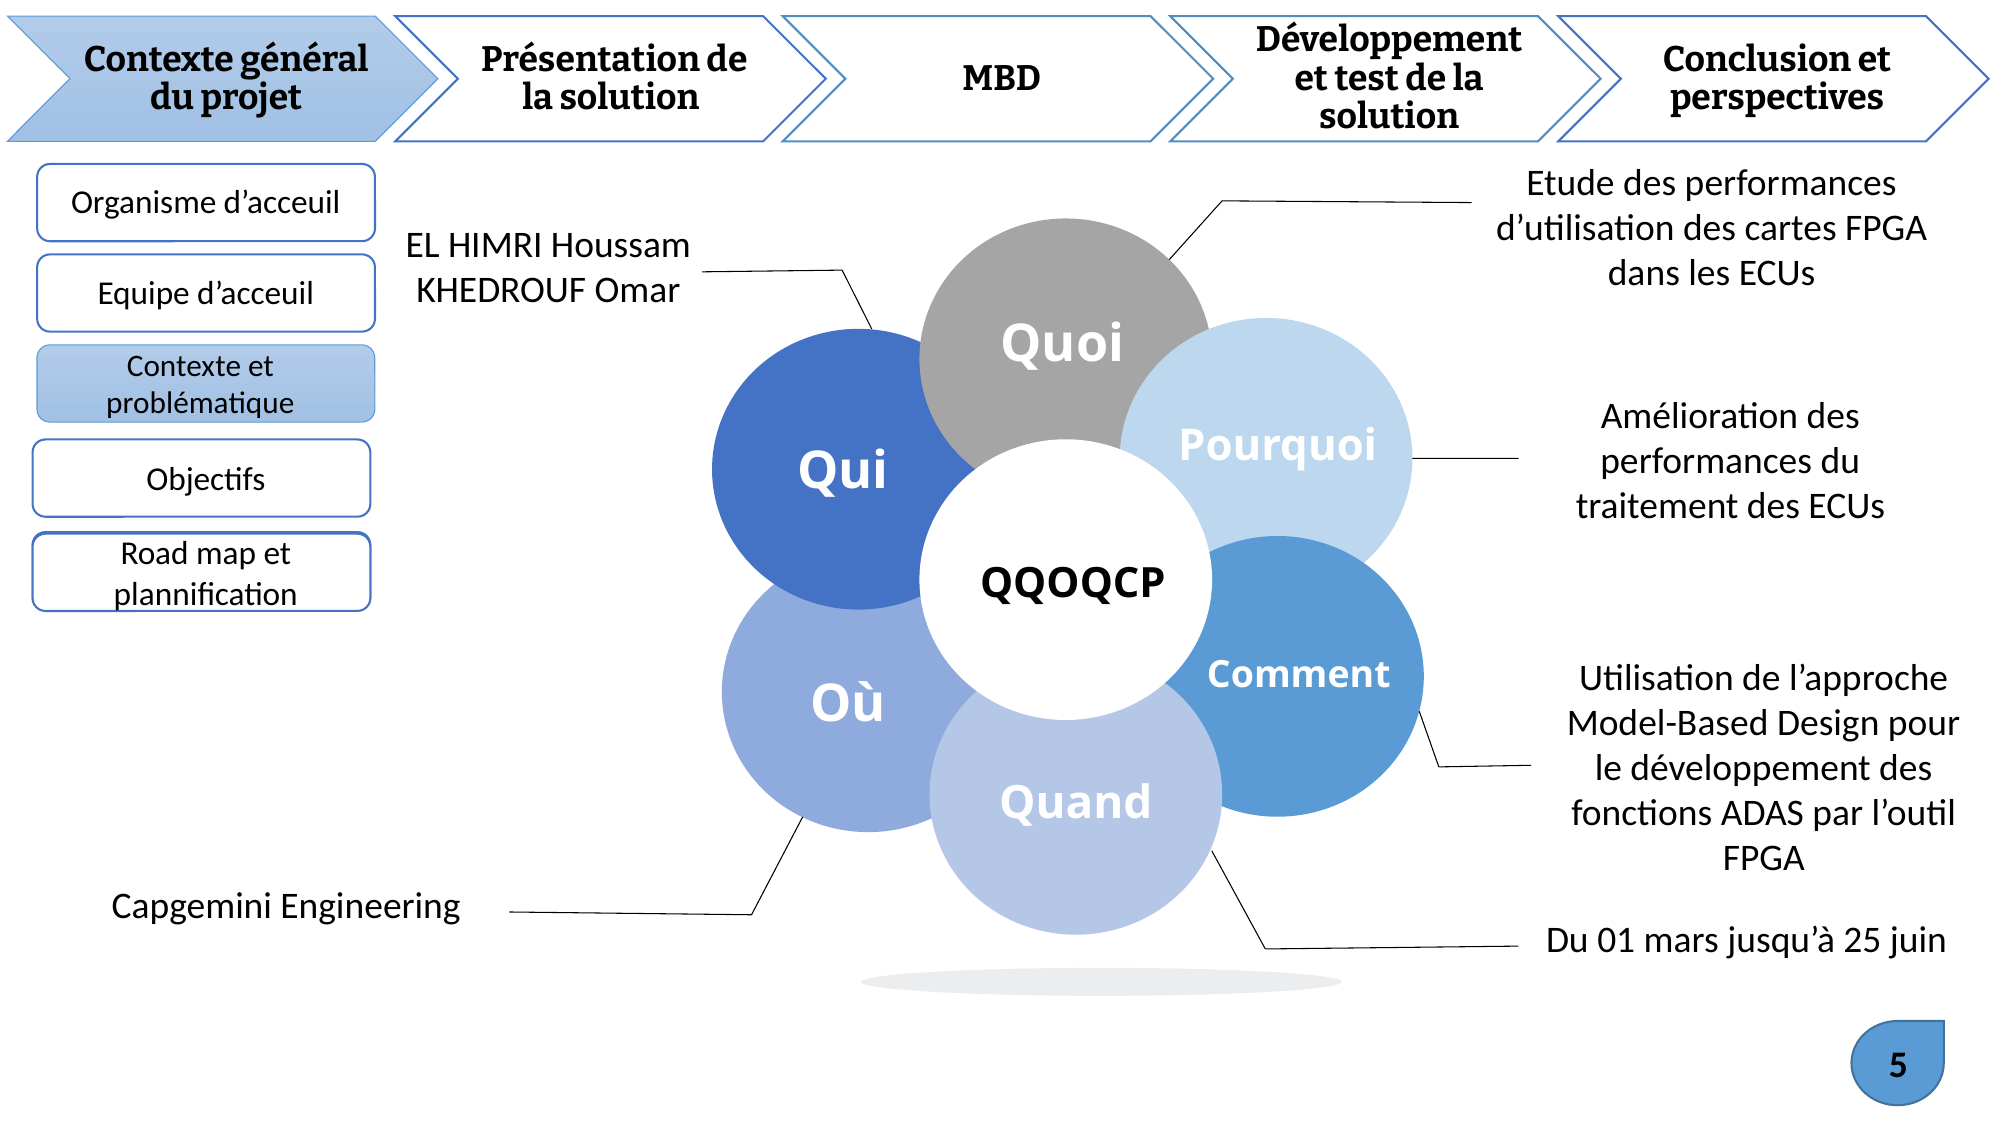

Contexte général du projet
Présentation de la solution
MBD
Développement et test de la solution
Conclusion et perspectives
Etude des performances d’utilisation des cartes FPGA dans les ECUs

Organisme d’acceuil
EL HIMRI Houssam
KHEDROUF Omar

Quoi
Pourquoi
Qui
QQOQCP
Comment
Où
Quand

Equipe d’acceuil
Contexte et problématique

Amélioration des performances du traitement des ECUs

Objectifs
Road map et plannification
Road map et plannification

Utilisation de l’approche Model-Based Design pour le développement des fonctions ADAS par l’outil FPGA
Capgemini Engineering
Du 01 mars jusqu’à 25 juin

5